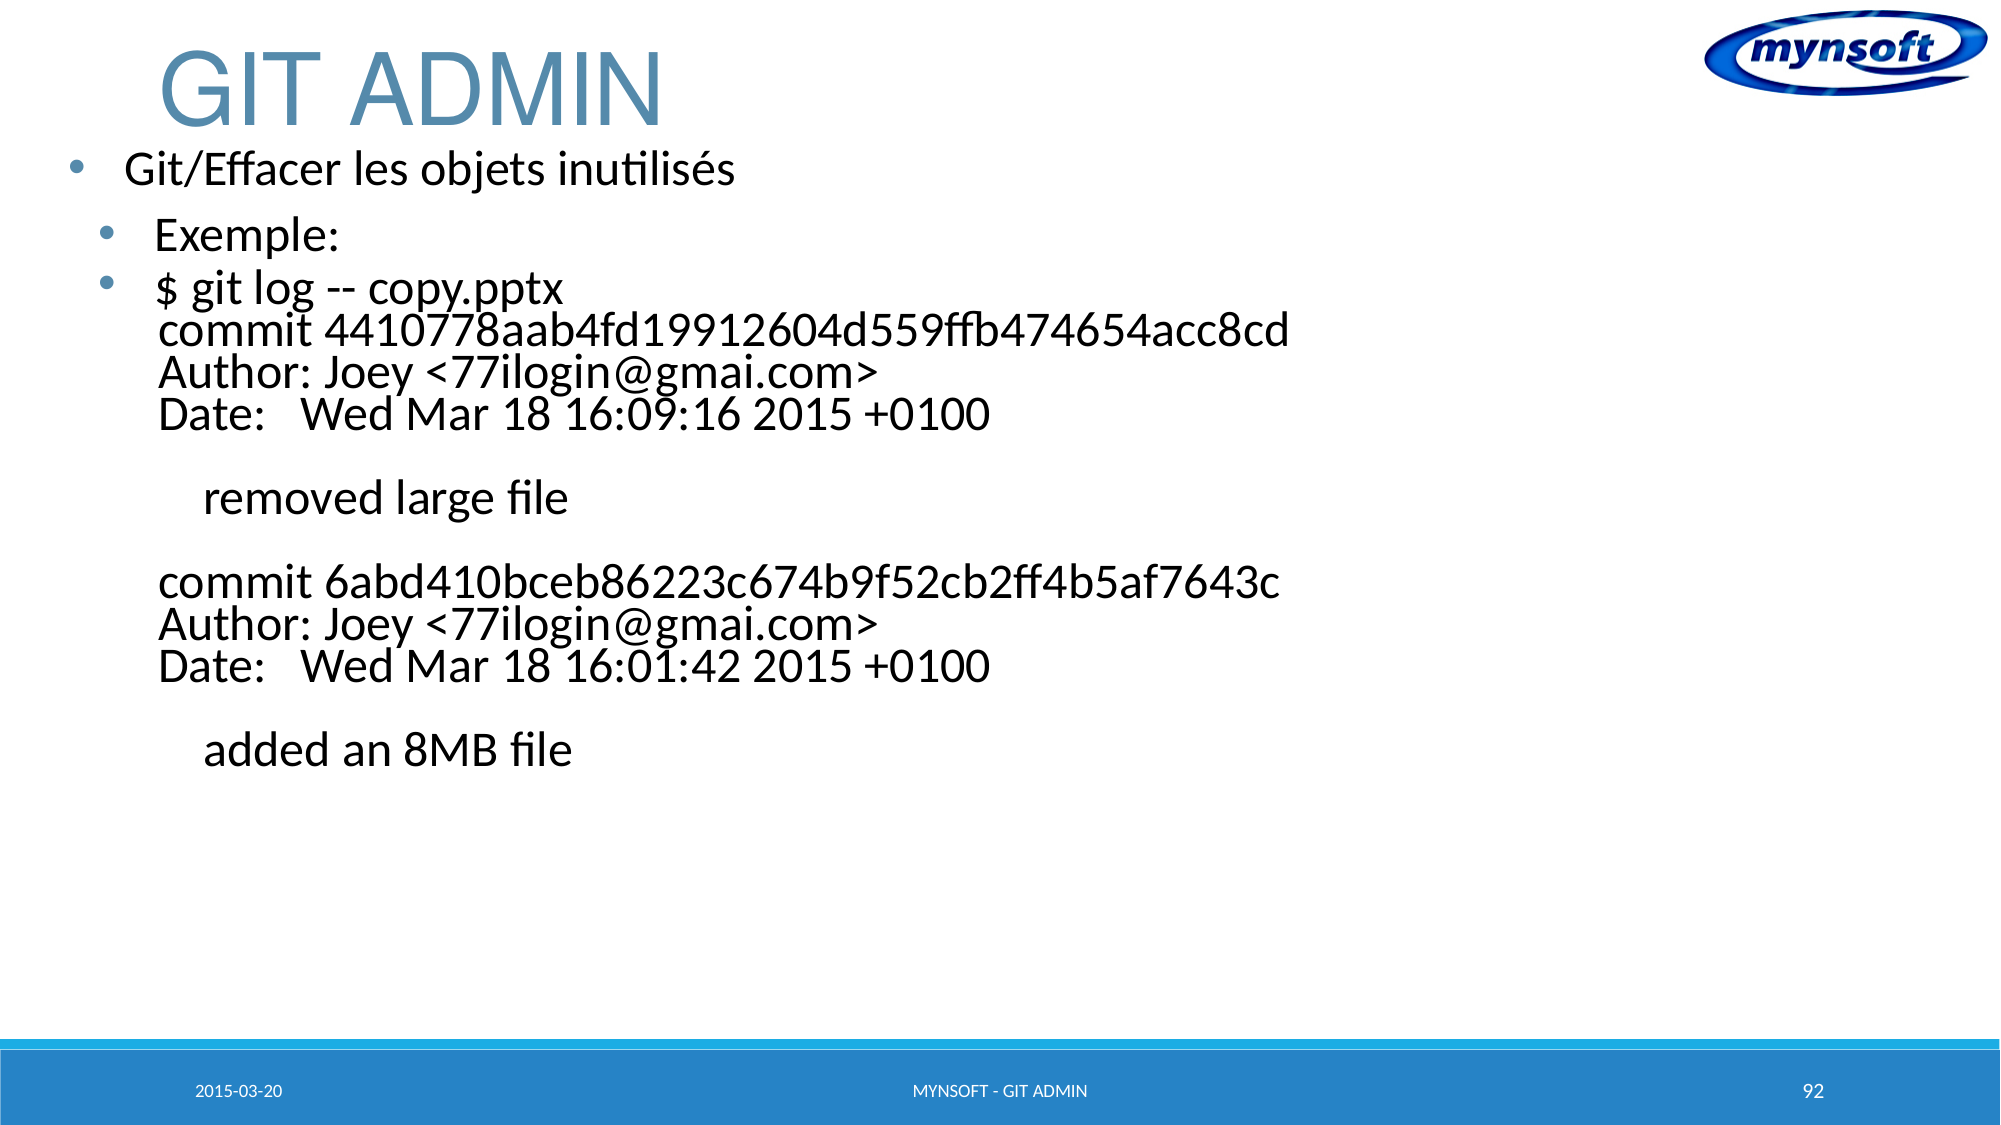

# GIT ADMIN
Git/Effacer les objets inutilisés
Exemple:
$ git log -- copy.pptx
commit 4410778aab4fd19912604d559ffb474654acc8cd
Author: Joey <77ilogin@gmai.com>
Date:   Wed Mar 18 16:09:16 2015 +0100

    removed large file

commit 6abd410bceb86223c674b9f52cb2ff4b5af7643c
Author: Joey <77ilogin@gmai.com>
Date:   Wed Mar 18 16:01:42 2015 +0100

    added an 8MB file

2015-03-20
MYNSOFT - GIT ADMIN
92